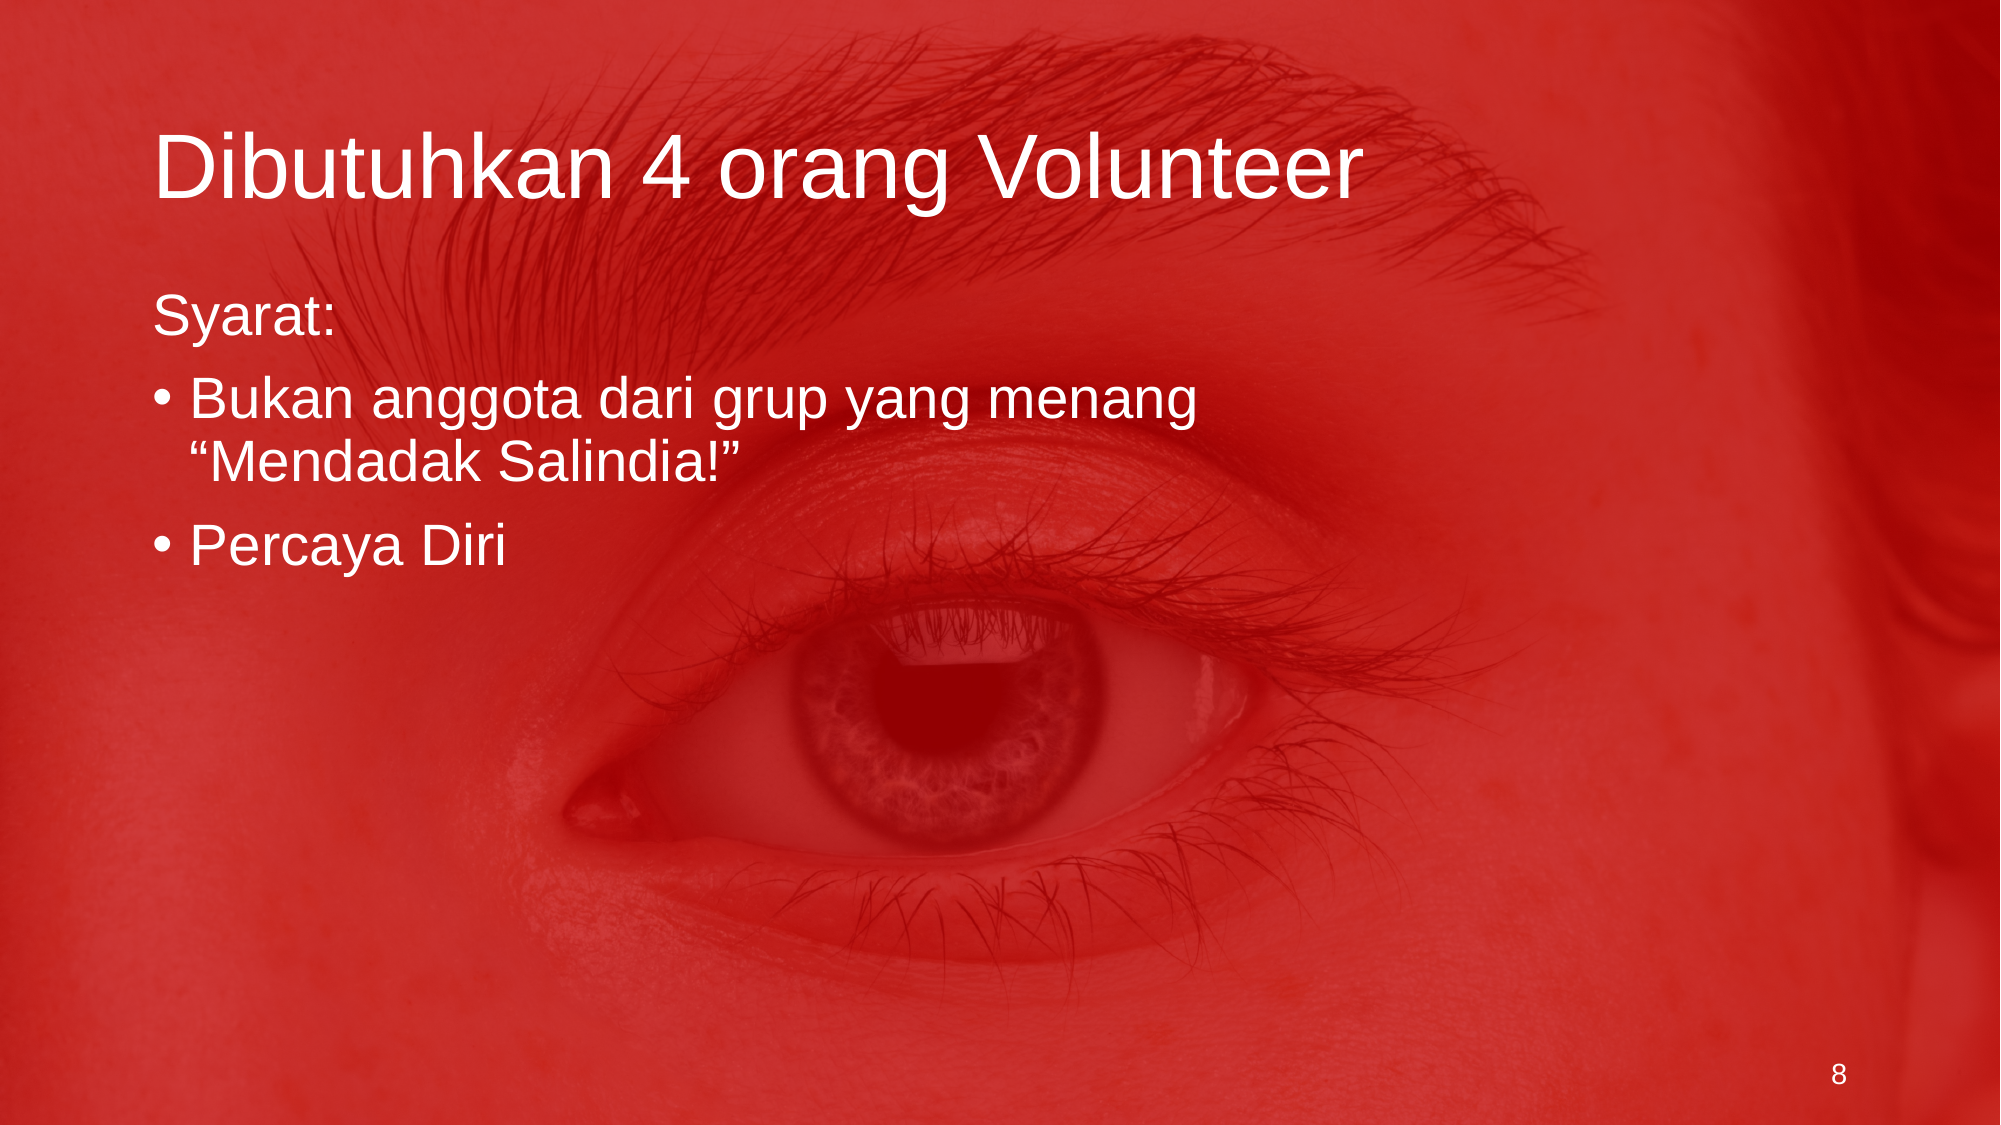

# Dibutuhkan 4 orang Volunteer
Syarat:
Bukan anggota dari grup yang menang “Mendadak Salindia!”
Percaya Diri
8